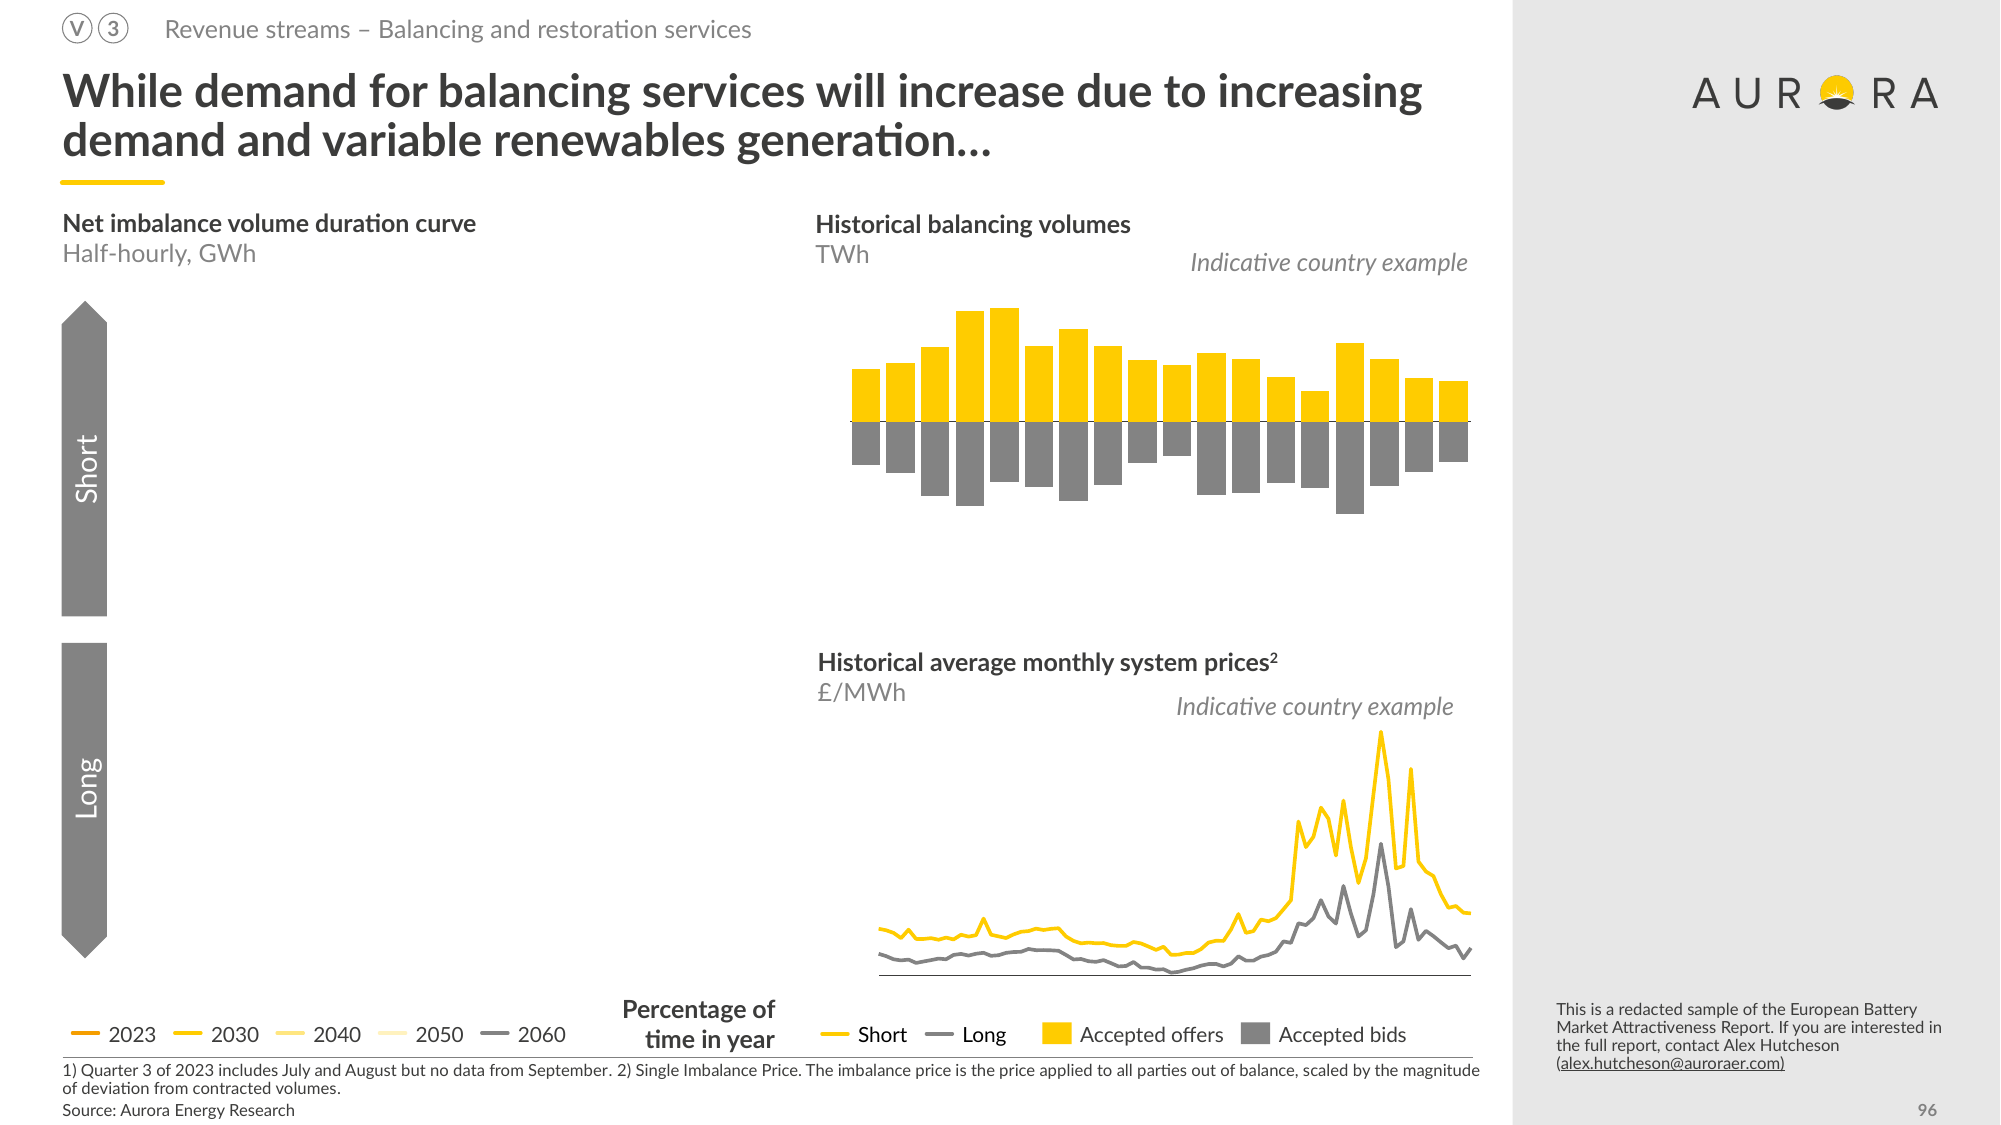

Revenue streams – Balancing and restoration services
V
3
# While demand for balancing services will increase due to increasing demand and variable renewables generation…

Net imbalance volume duration curve
Half-hourly, GWh
Historical balancing volumes
TWh
Indicative country example

### Chart

| Category |  |  |
|---|---|---|

### Chart

| Category |  |  |  |  |  |
|---|---|---|---|---|---|
Short
XX%
Long
Historical average monthly system prices2
£/MWh
Indicative country example

### Chart

| Category |  |  |
|---|---|---|
XX%
Percentage of time in year
This is a redacted sample of the European Battery Market Attractiveness Report. If you are interested in the full report, contact Alex Hutcheson (alex.hutcheson@auroraer.com)
2023
2030
2040
2050
2060
Accepted offers
Accepted bids

Short
Long
1) Quarter 3 of 2023 includes July and August but no data from September. 2) Single Imbalance Price. The imbalance price is the price applied to all parties out of balance, scaled by the magnitude of deviation from contracted volumes.
Source: Aurora Energy Research